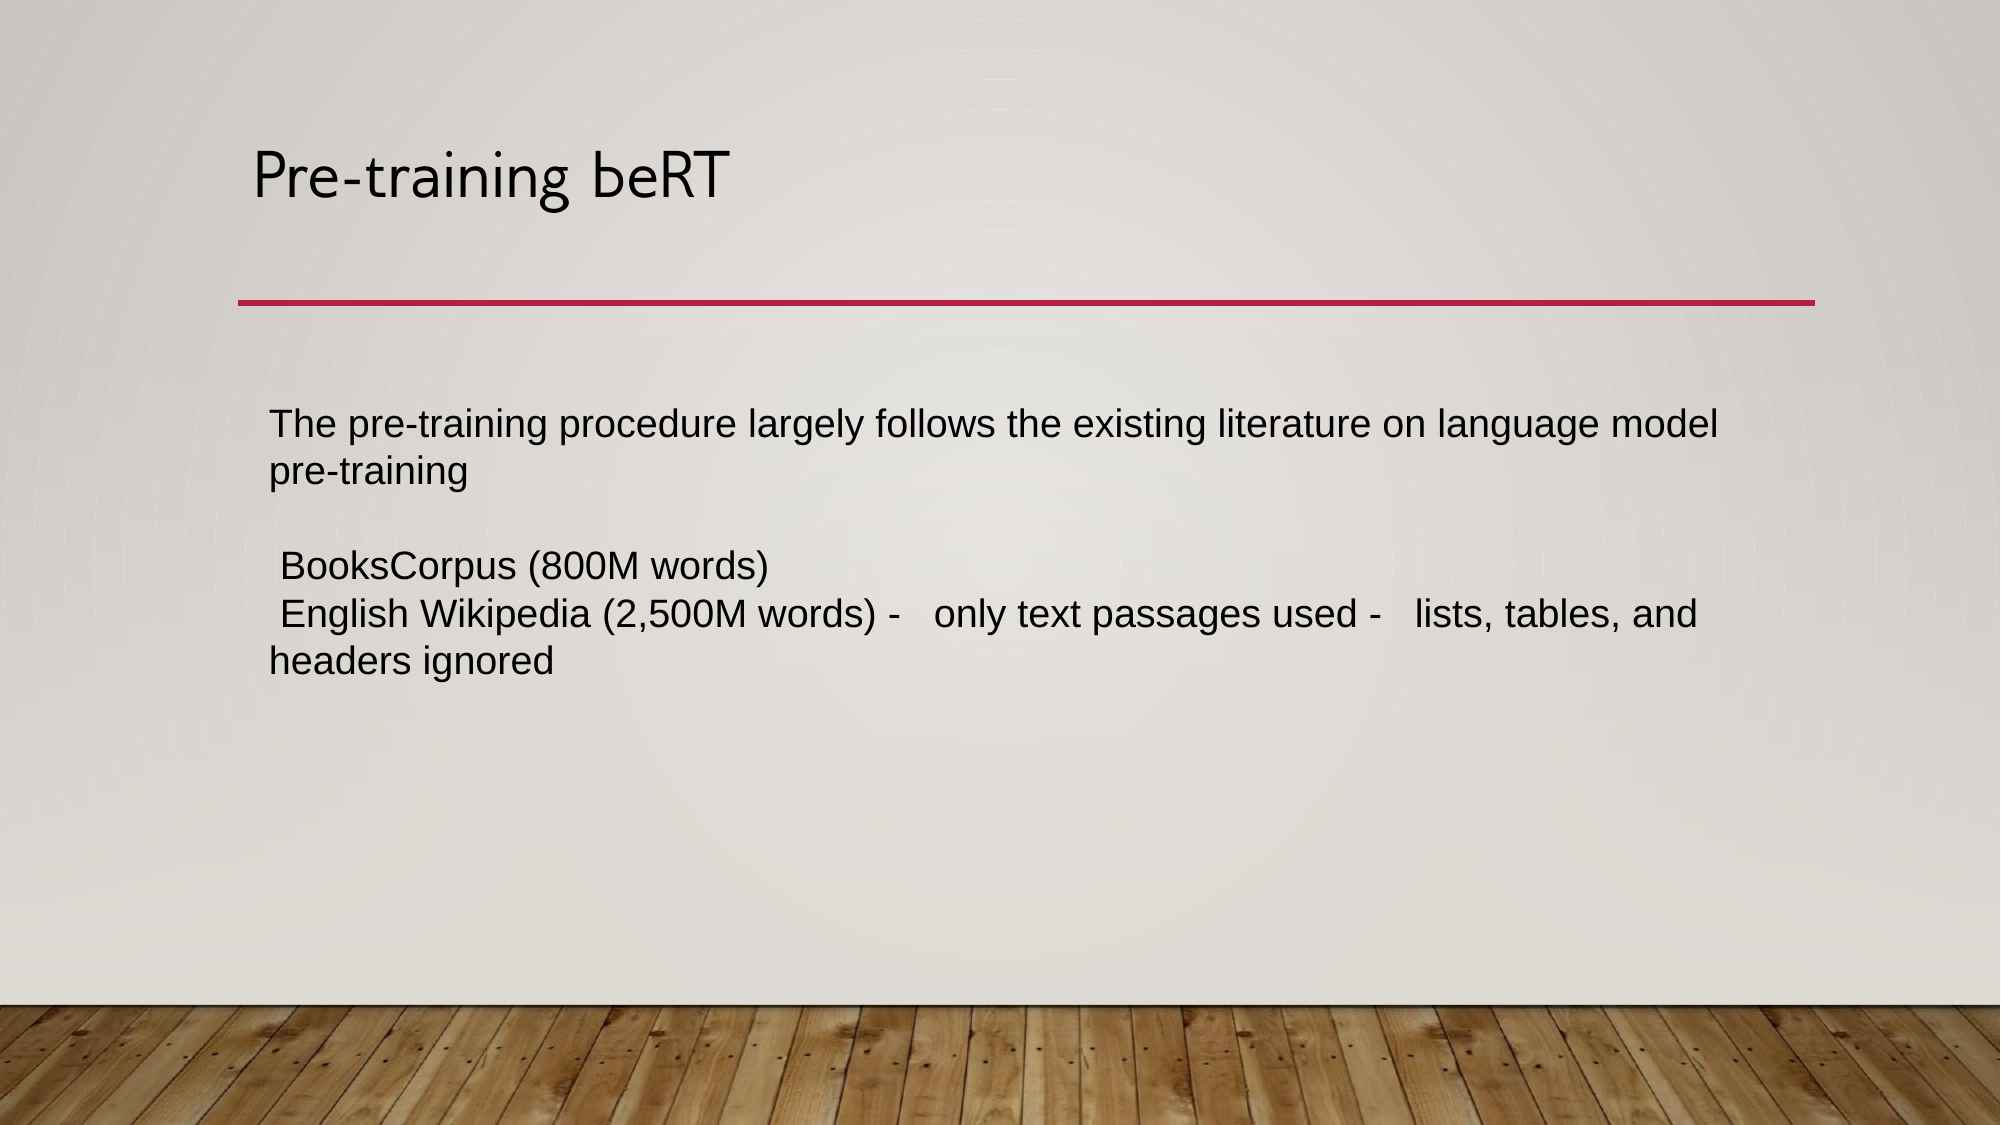

# Pre-training beRT
The pre-training procedure largely follows the existing literature on language model pre-training

 BooksCorpus (800M words)
 English Wikipedia (2,500M words) -   only text passages used -   lists, tables, and headers ignored